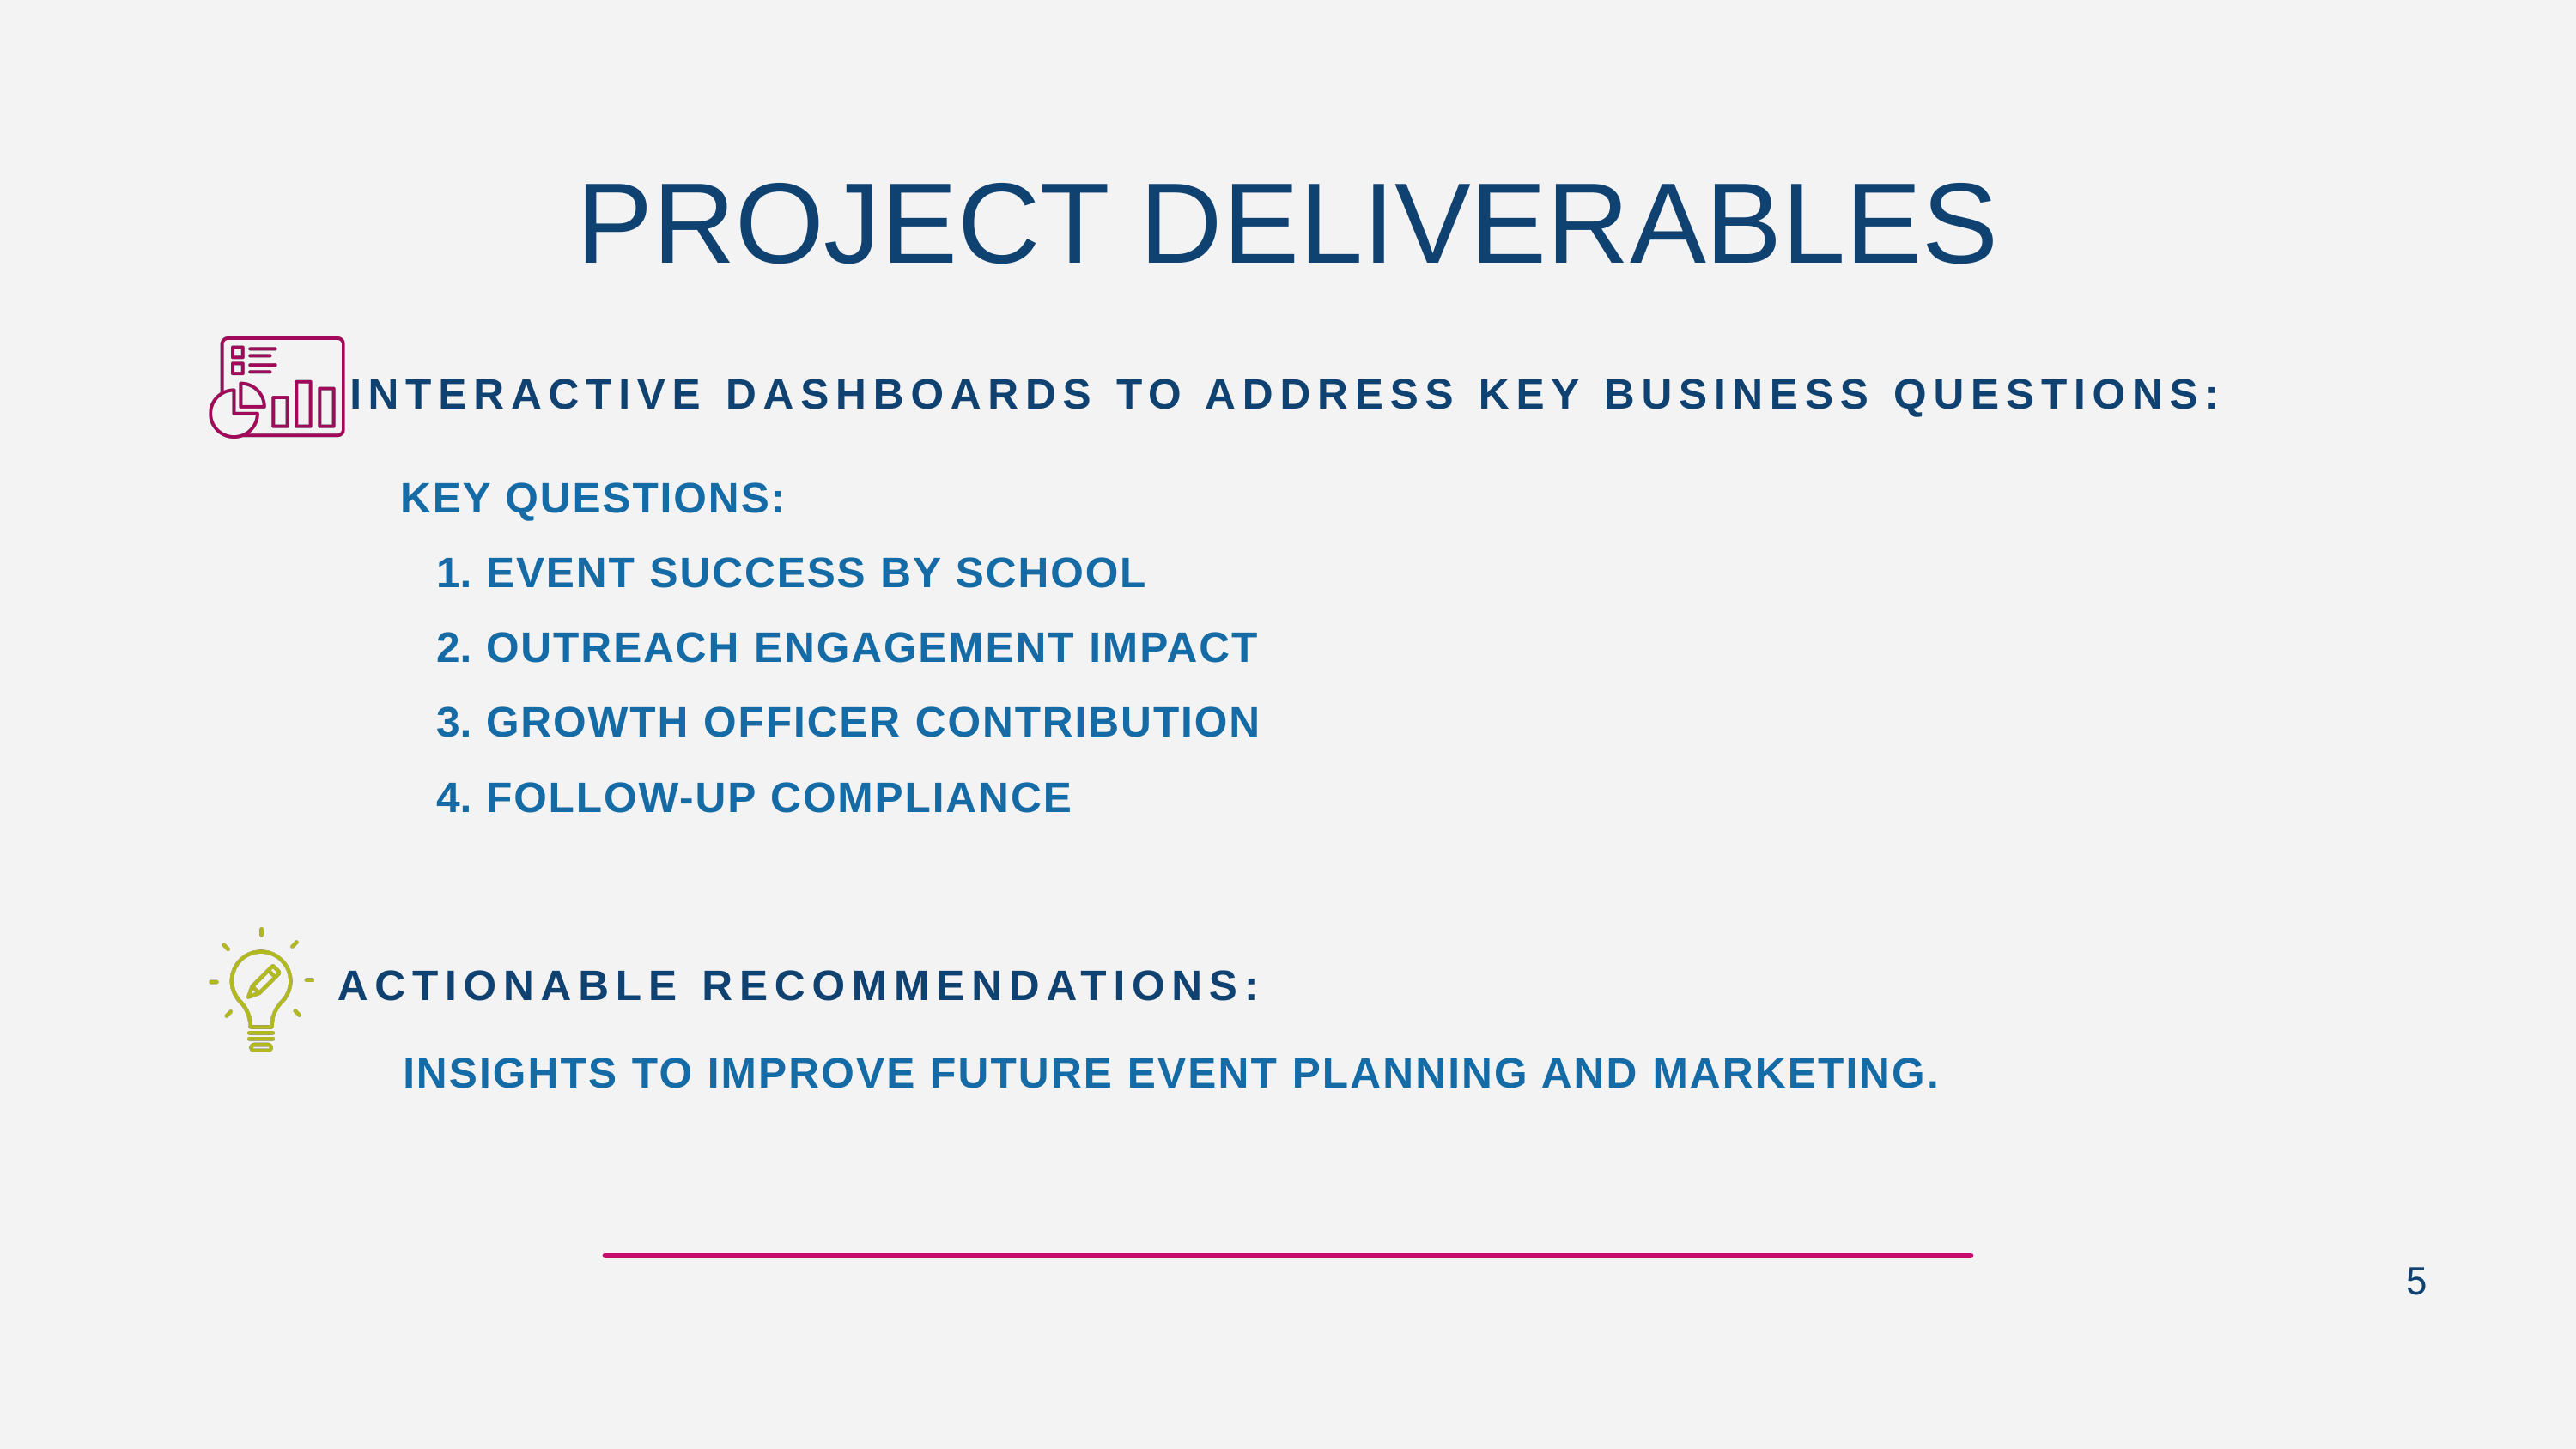

PROJECT DELIVERABLES

INTERACTIVE DASHBOARDS TO ADDRESS KEY BUSINESS QUESTIONS:
KEY QUESTIONS:
 EVENT SUCCESS BY SCHOOL
 OUTREACH ENGAGEMENT IMPACT
 GROWTH OFFICER CONTRIBUTION
 FOLLOW-UP COMPLIANCE

ACTIONABLE RECOMMENDATIONS:
INSIGHTS TO IMPROVE FUTURE EVENT PLANNING AND MARKETING.
5